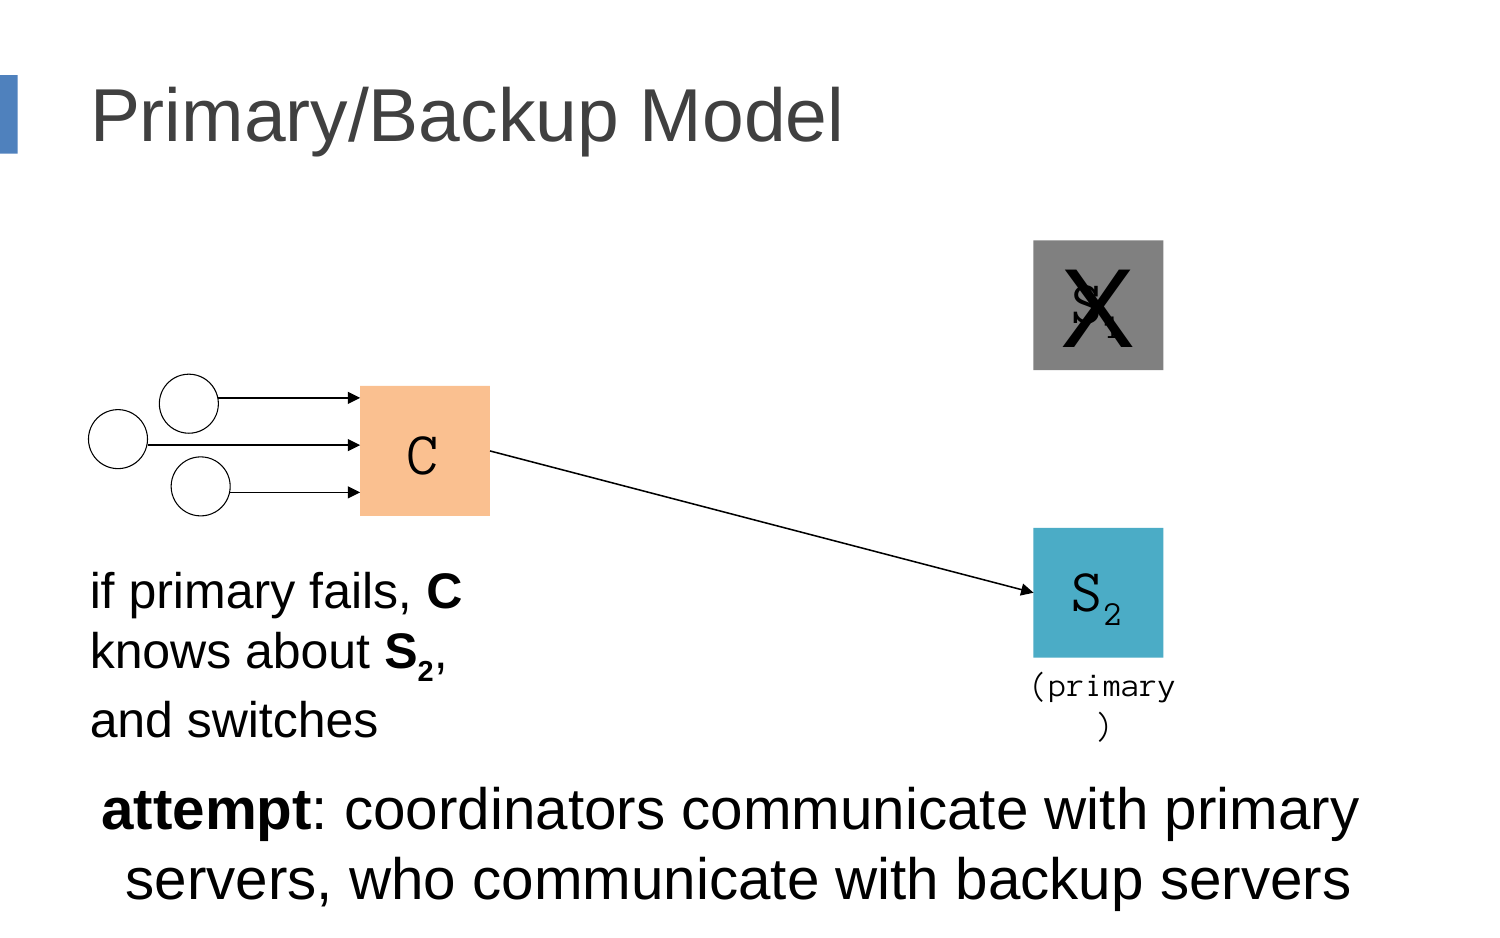

# Primary/Backup Model
X
S1

C

S2
if primary fails, C knows about S2, and switches

(primary)
attempt: coordinators communicate with primary
servers, who communicate with backup servers